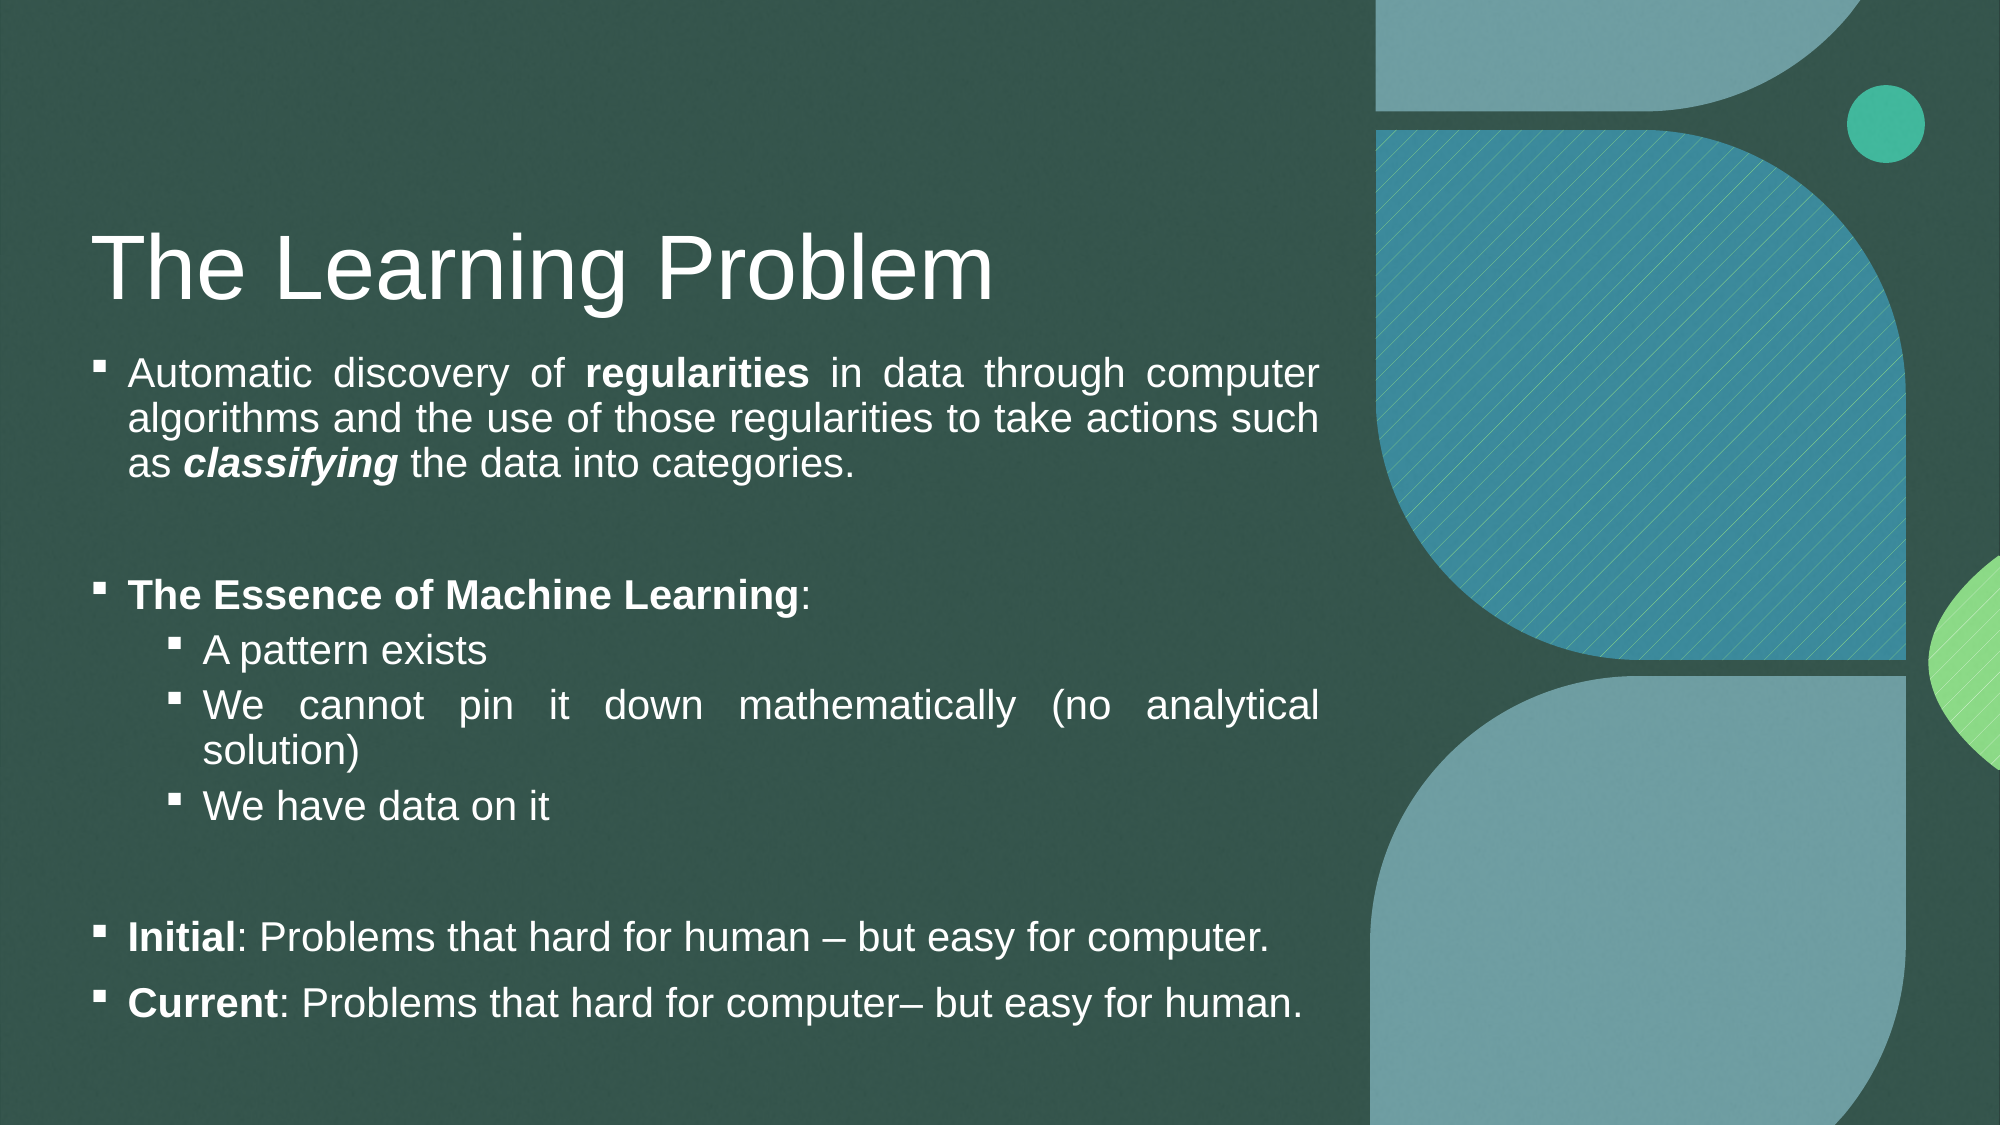

# The Learning Problem
Automatic discovery of regularities in data through computer algorithms and the use of those regularities to take actions such as classifying the data into categories.

The Essence of Machine Learning:
A pattern exists
We cannot pin it down mathematically (no analytical solution)
We have data on it

Initial: Problems that hard for human – but easy for computer.
Current: Problems that hard for computer– but easy for human.